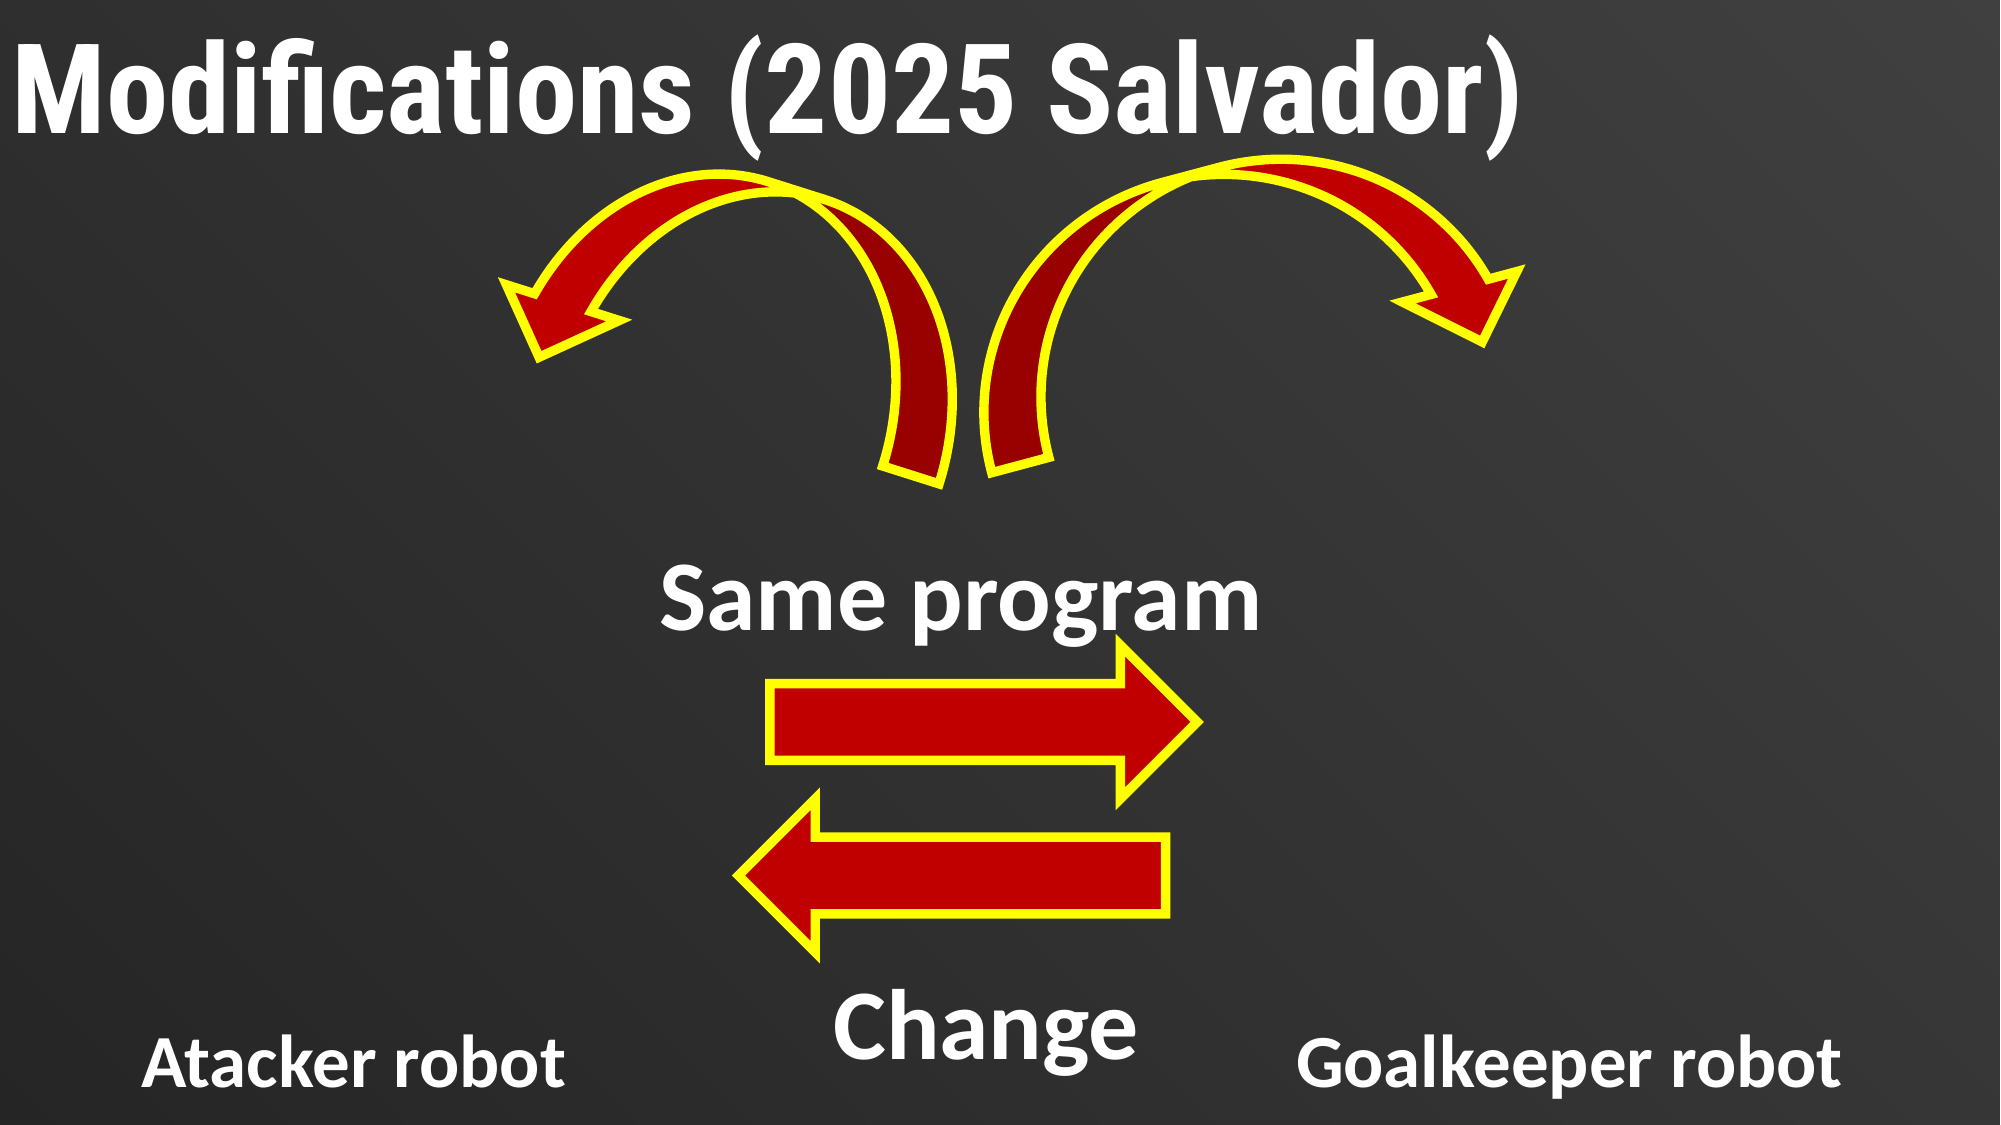

Modifications (2025 Salvador)

Same program

Change
Atacker robot
Goalkeeper robot